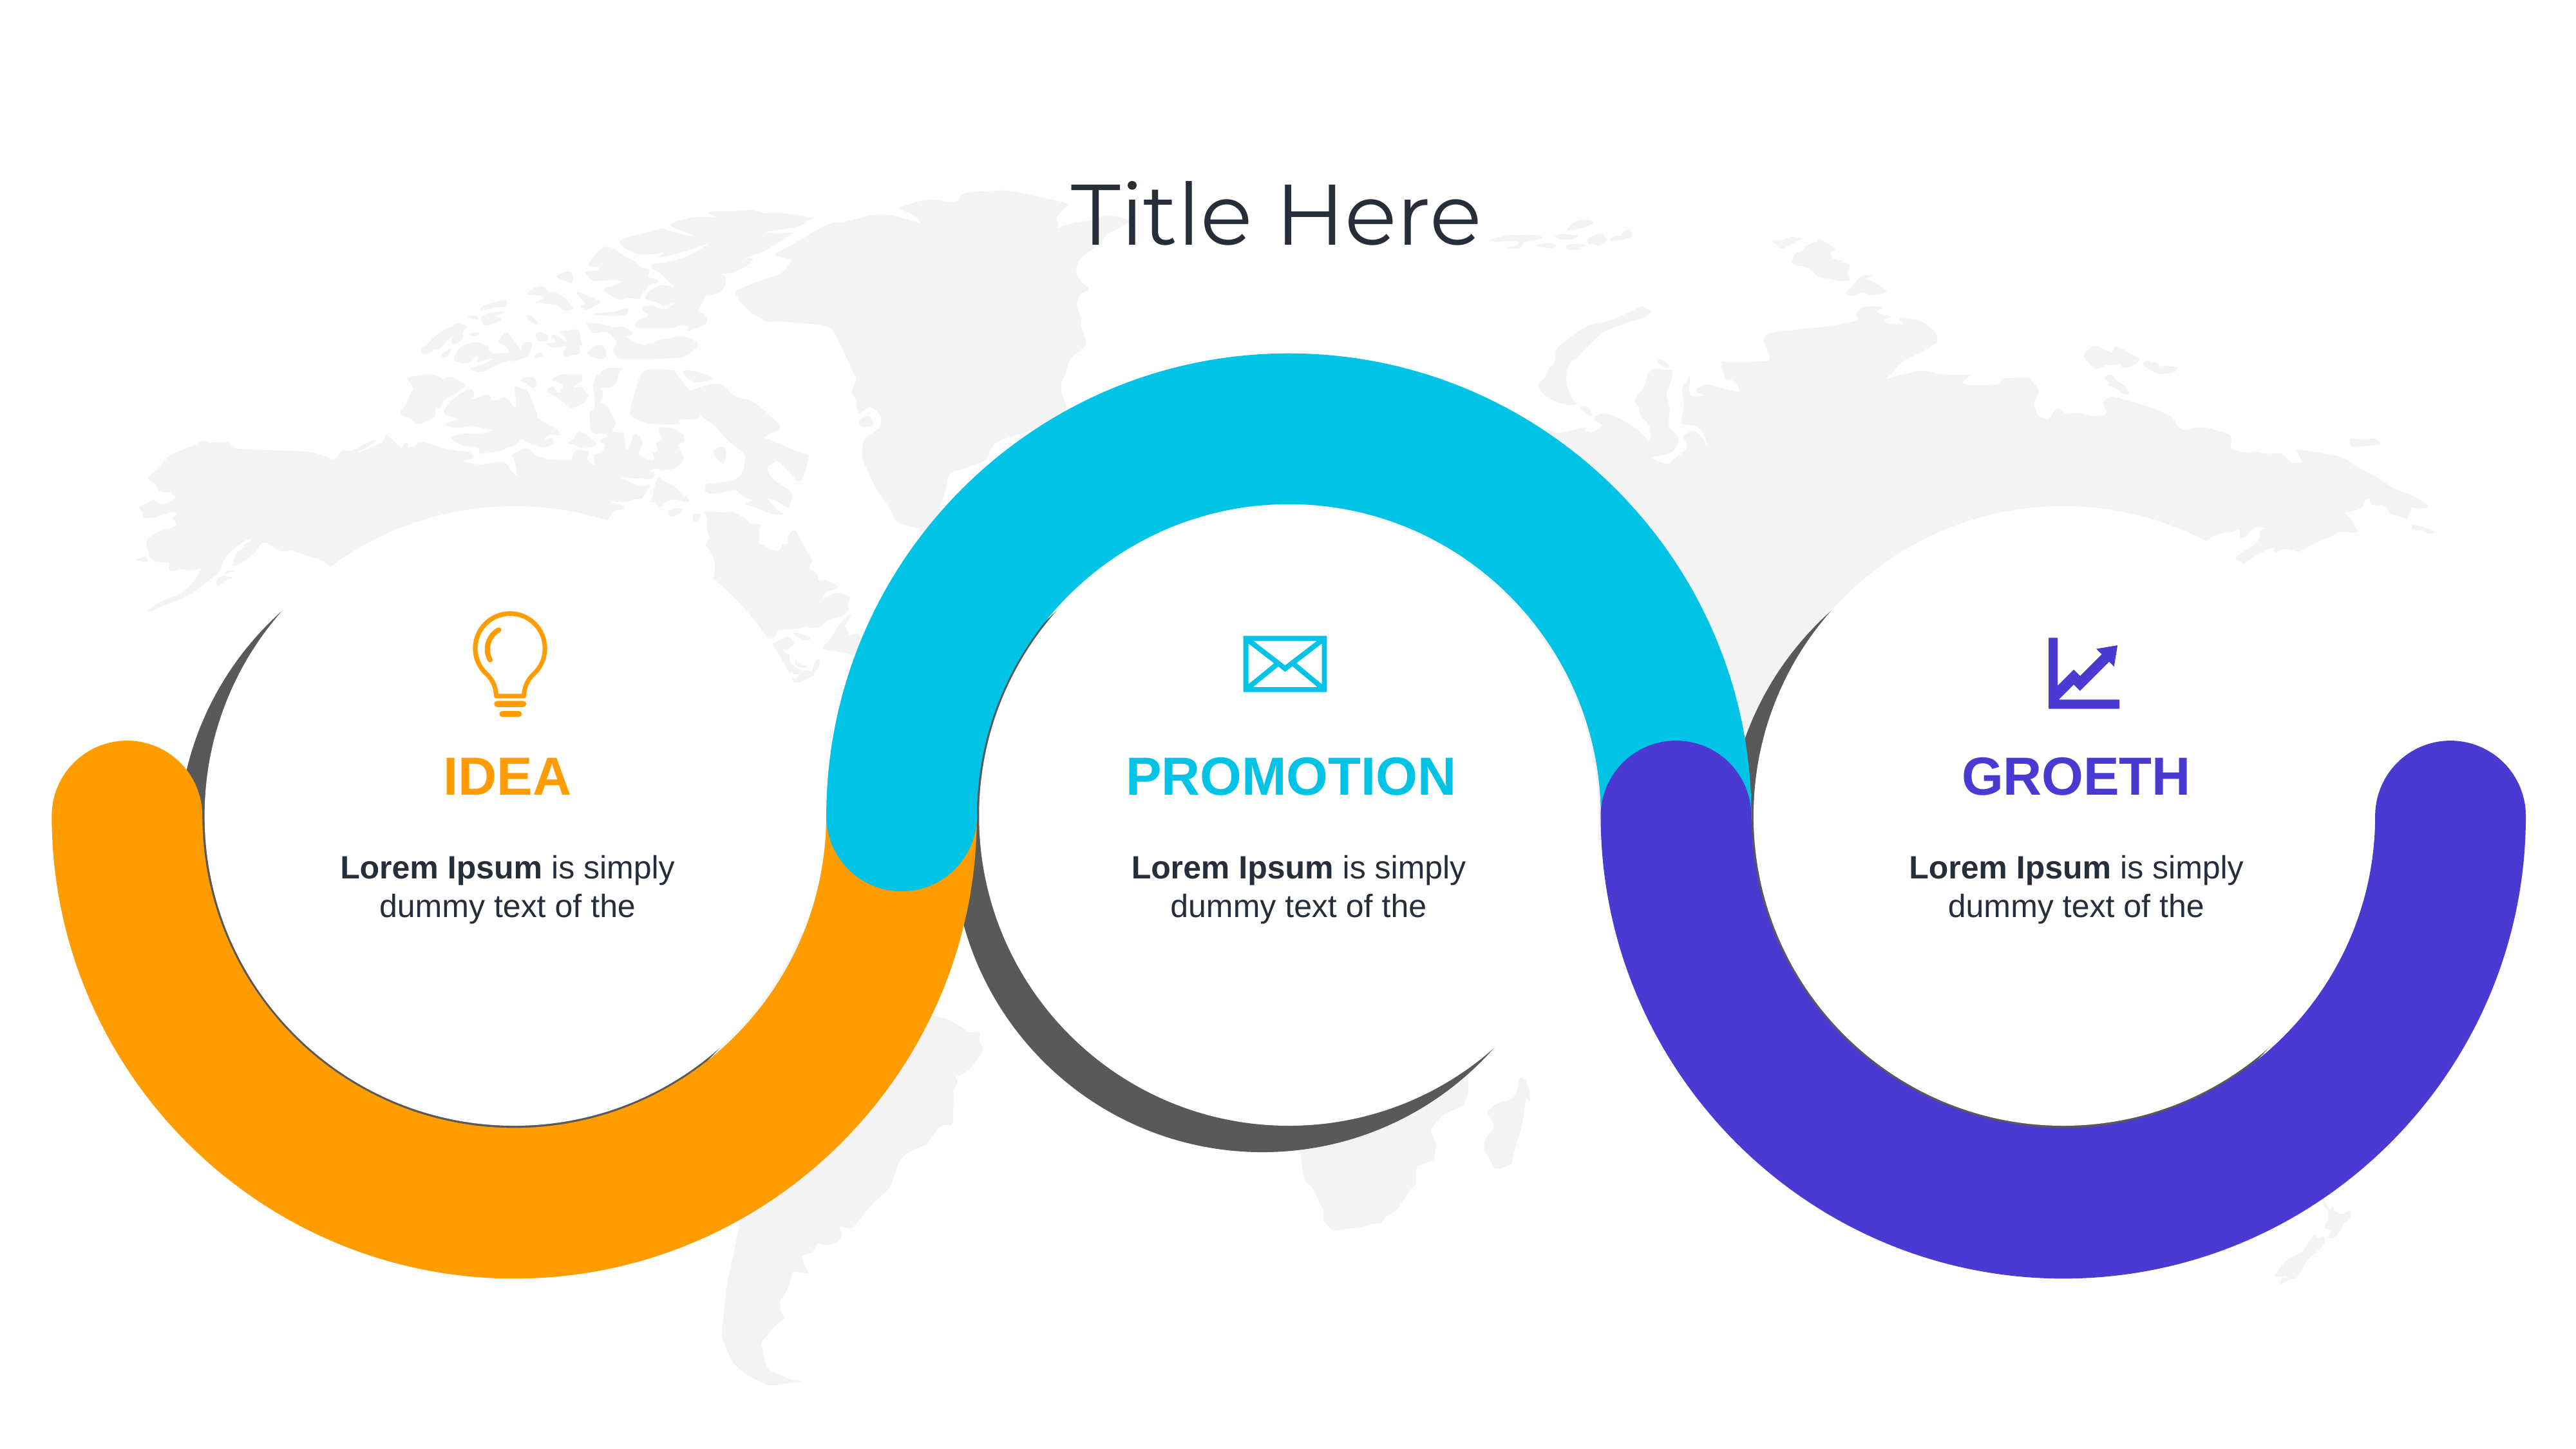

# Title Here

IDEA
PROMOTION

GROETH
Lorem Ipsum is simply dummy text of the
Lorem Ipsum is simply dummy text of the
Lorem Ipsum is simply dummy text of the